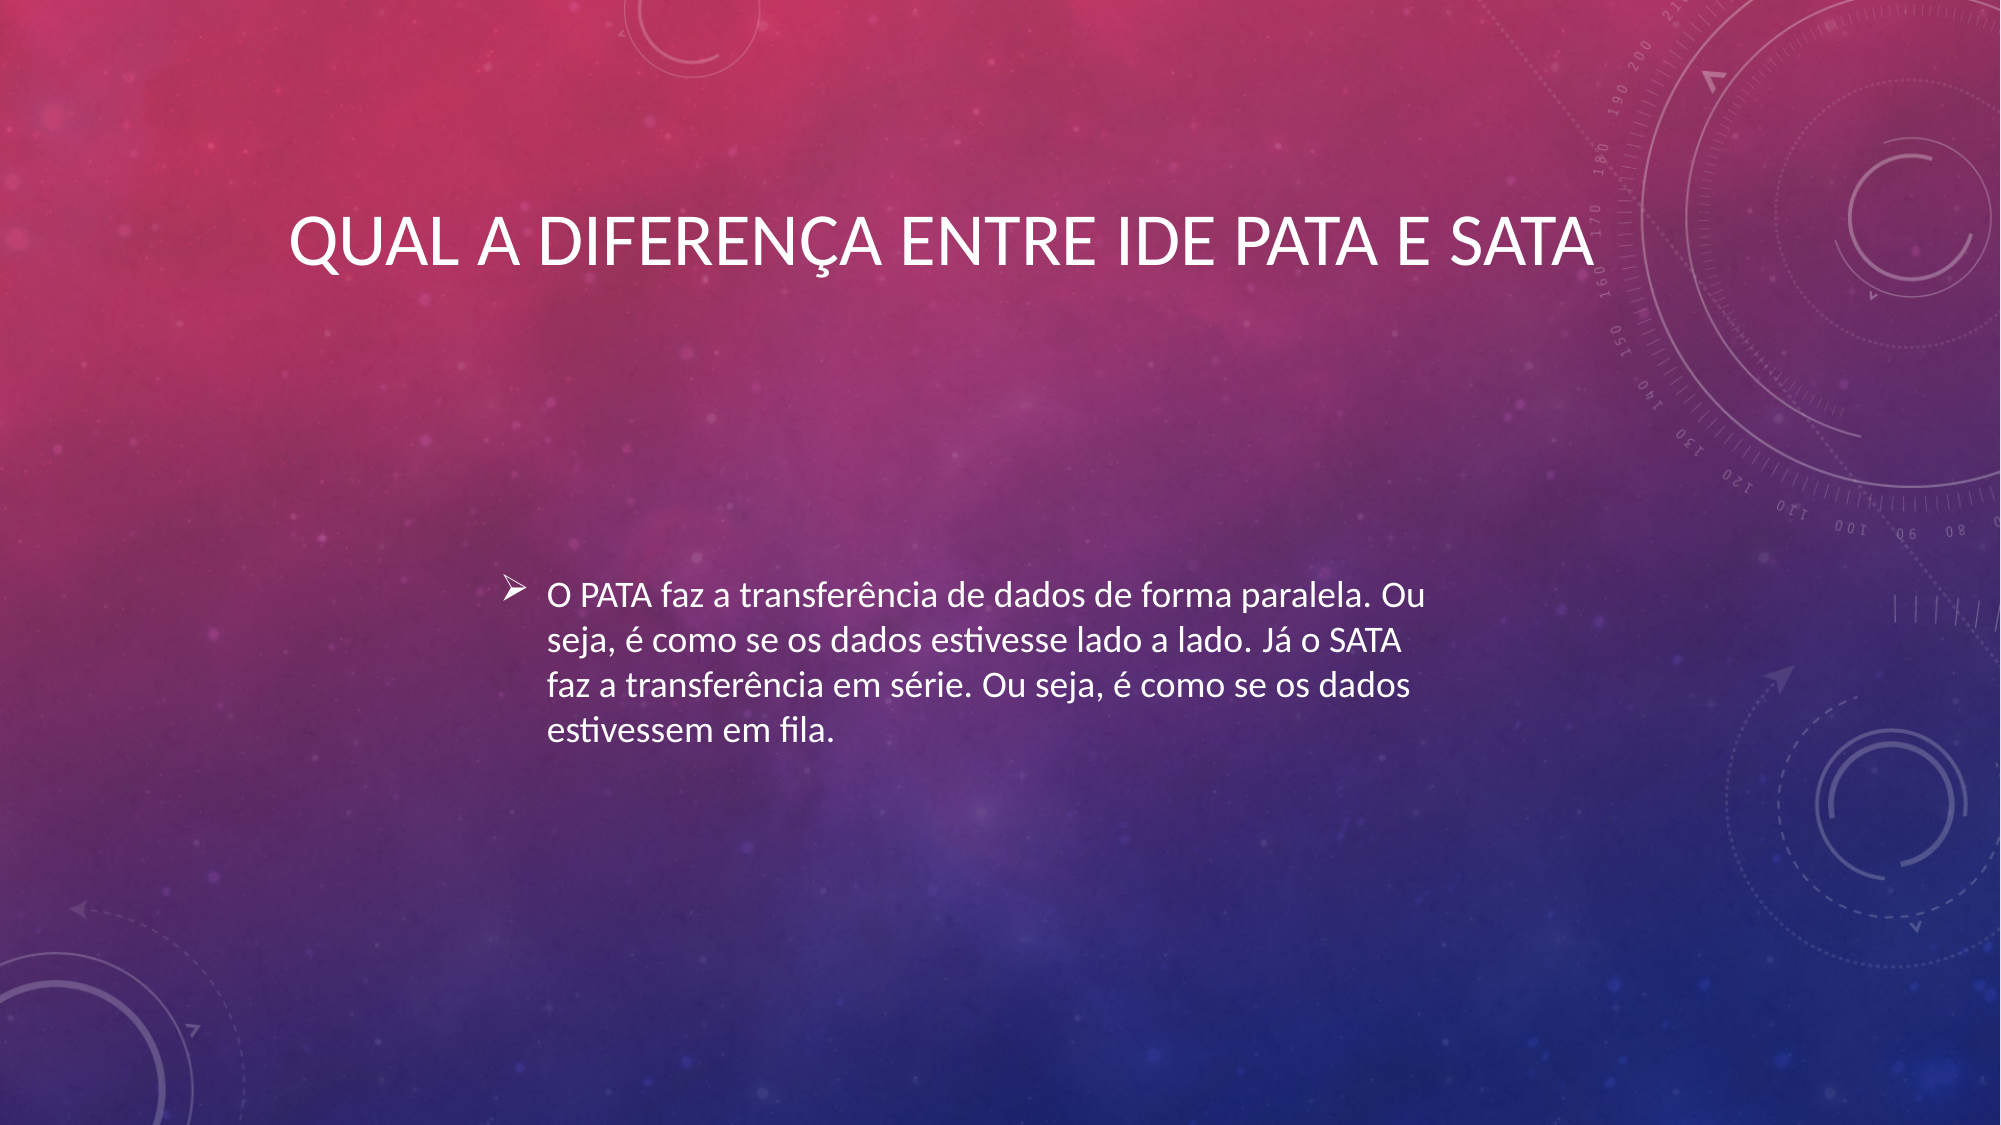

# QUAL A DIFERENÇA ENTRE IDE PATA E SATA
O PATA faz a transferência de dados de forma paralela. Ou seja, é como se os dados estivesse lado a lado. Já o SATA faz a transferência em série. Ou seja, é como se os dados estivessem em fila.